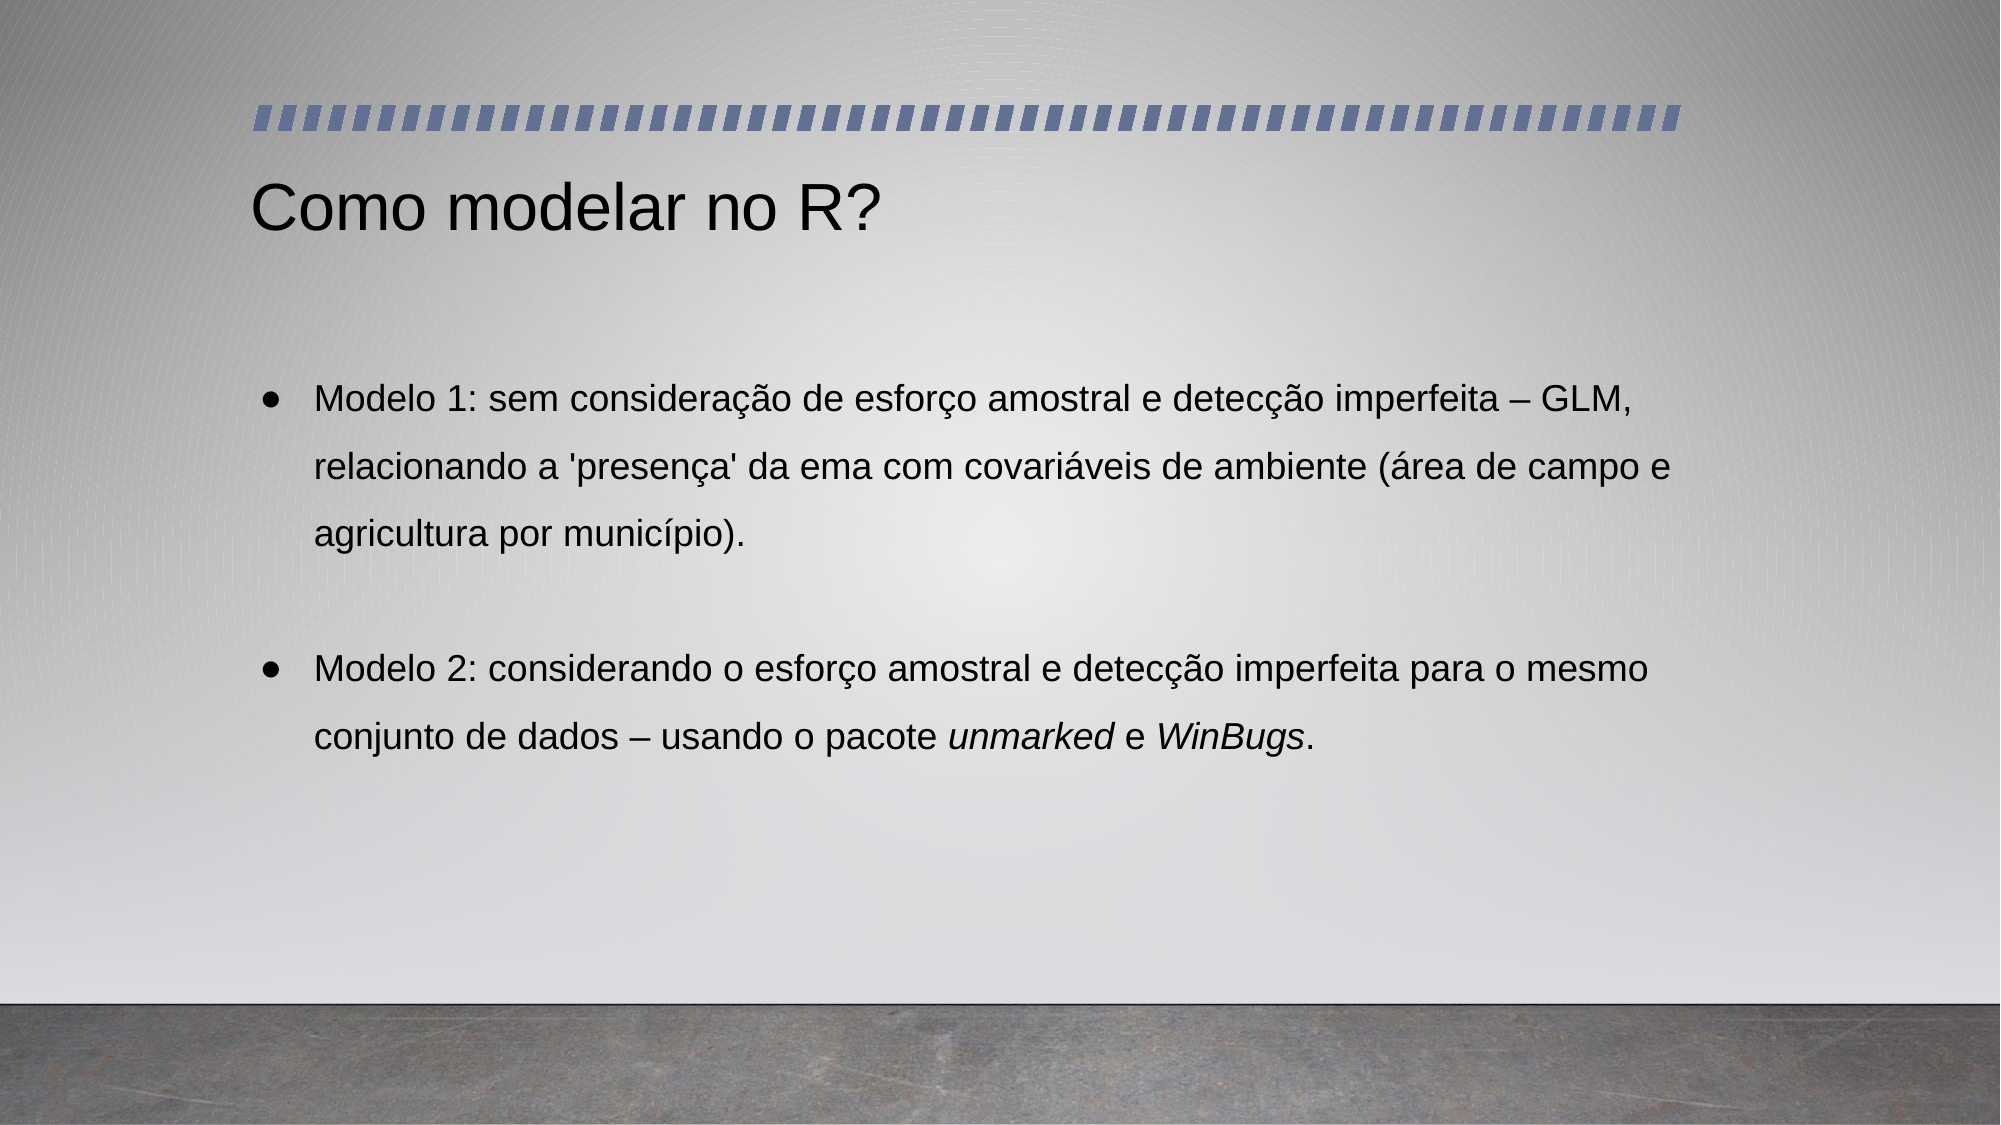

# Como modelar no R?
Modelo 1: sem consideração de esforço amostral e detecção imperfeita – GLM, relacionando a 'presença' da ema com covariáveis de ambiente (área de campo e agricultura por município).

Modelo 2: considerando o esforço amostral e detecção imperfeita para o mesmo conjunto de dados – usando o pacote unmarked e WinBugs.